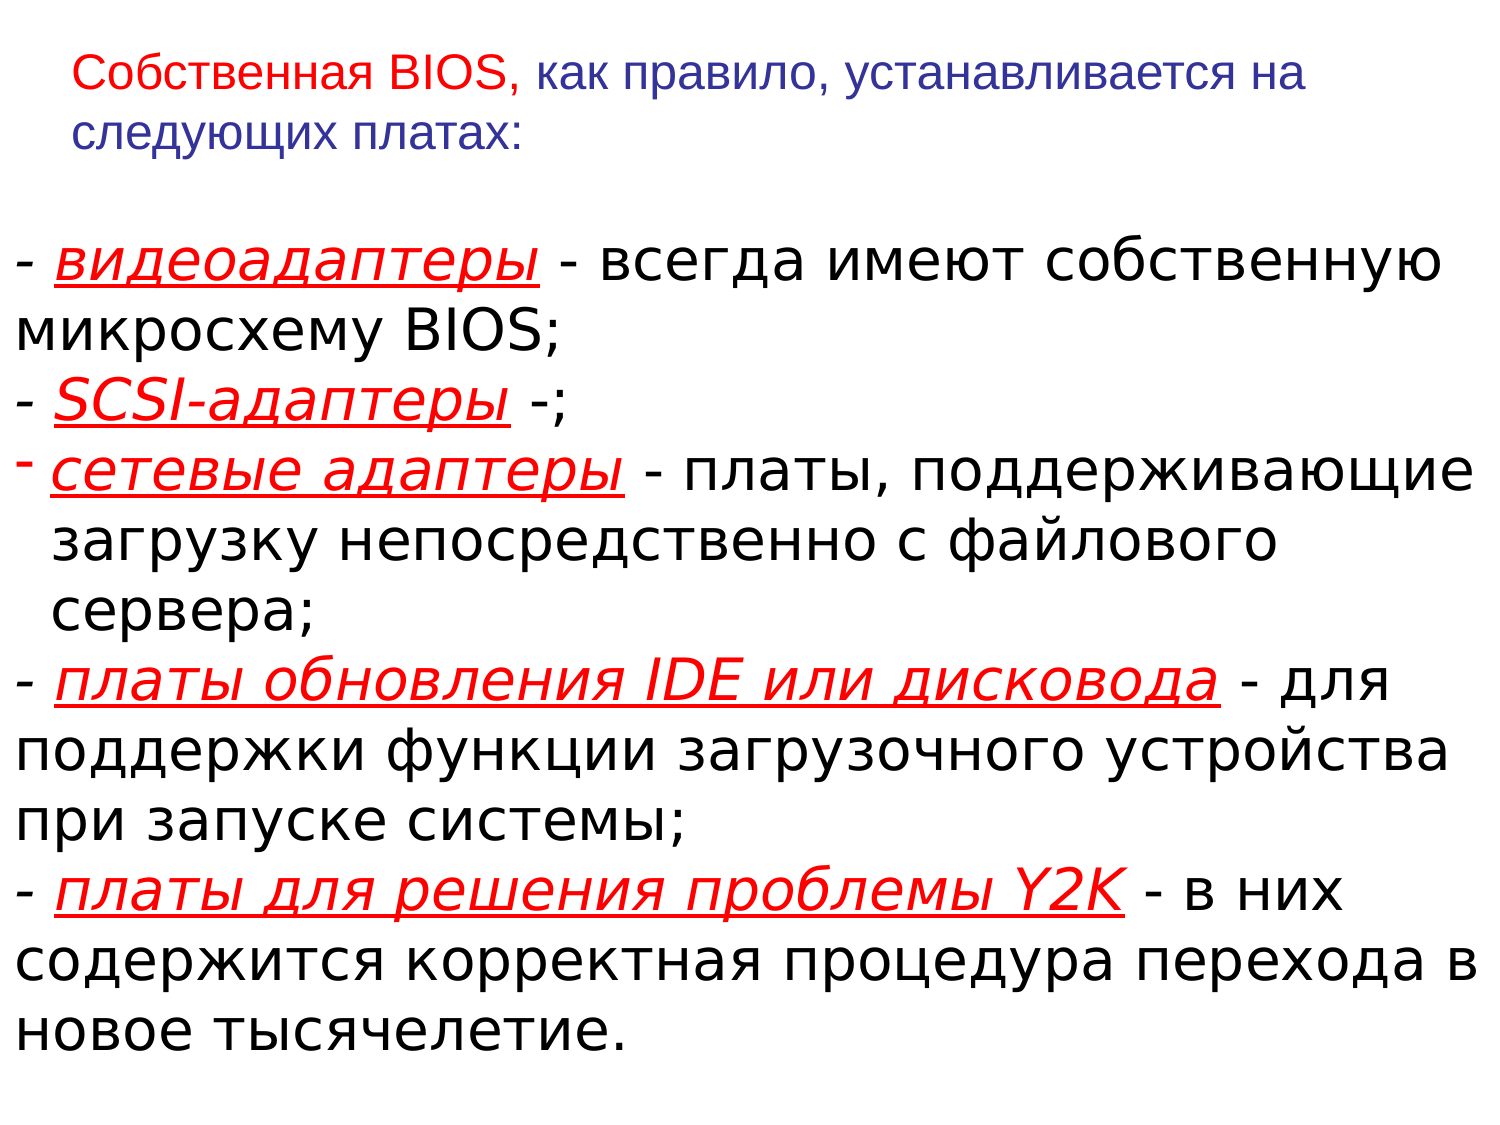

Собственная BIOS, как правило, устанавливается на следующих платах:
- видеоадаптеры - всегда имеют собственную микросхему BIOS;
- SCSI-адаптеры -;
сетевые адаптеры - платы, поддерживающие загрузку непосредственно с файлового сервера;
- платы обновления IDE или дисковода - для поддержки функции загрузочного устройства при запуске системы;
- платы для решения проблемы Y2K - в них содержится корректная процедура перехода в новое тысячелетие.